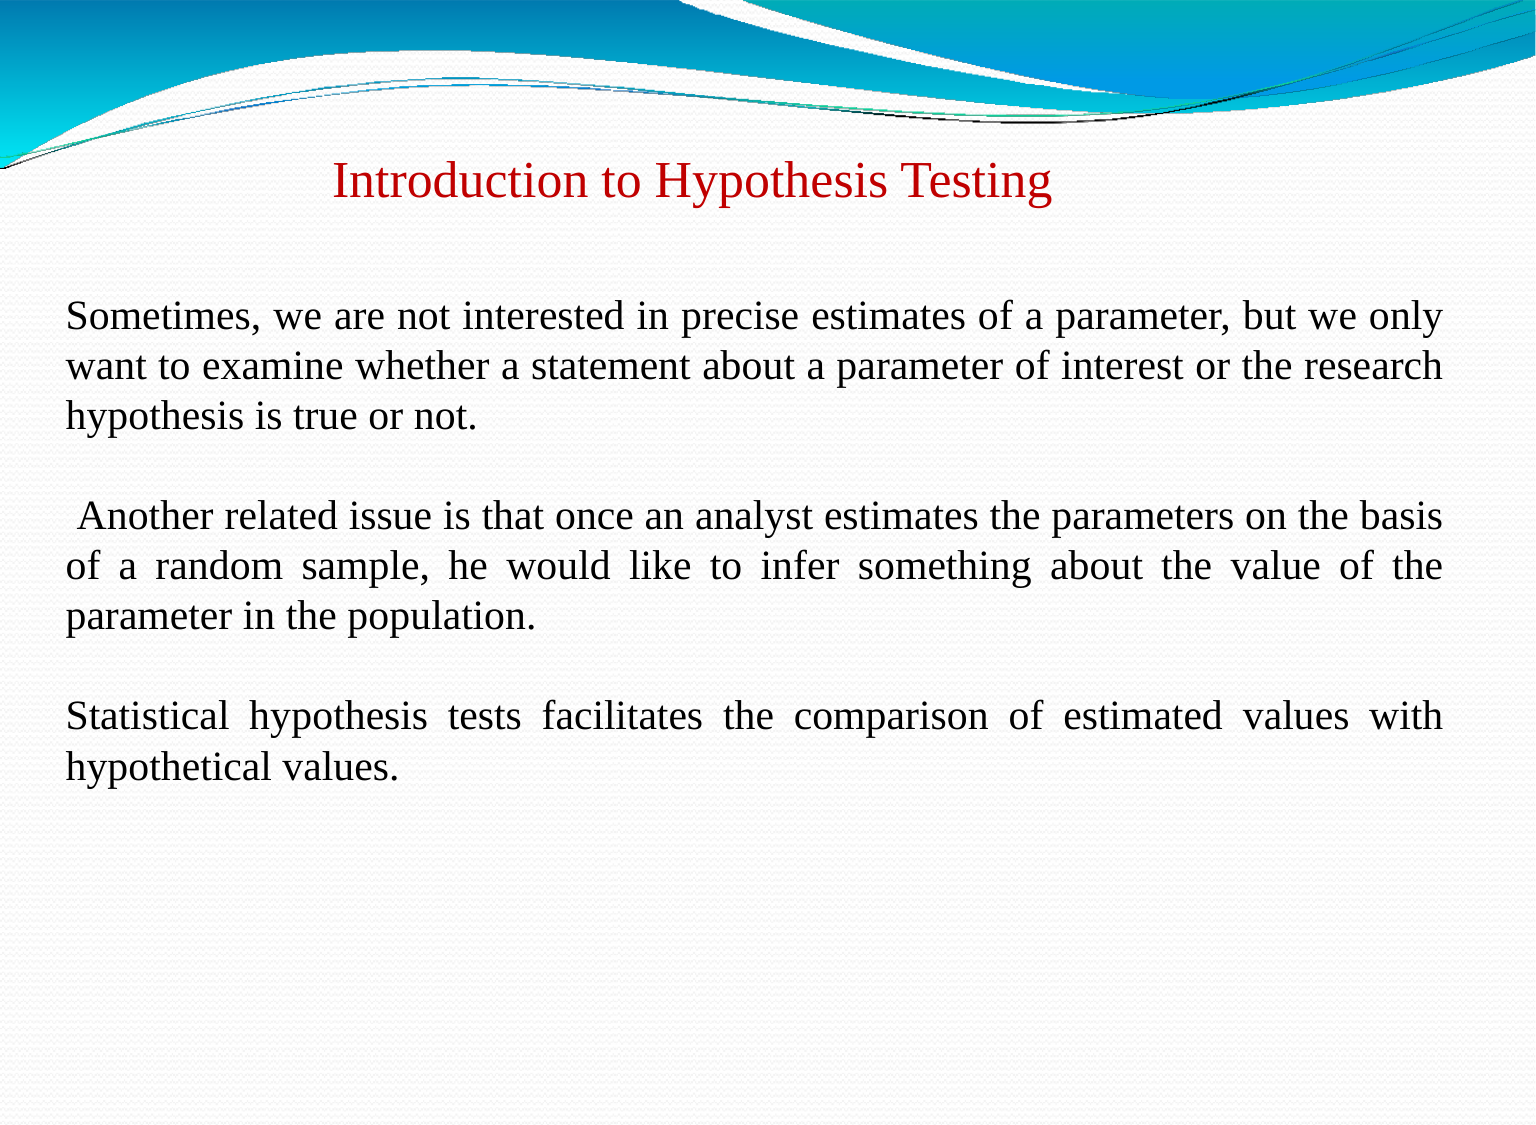

# Introduction to Hypothesis Testing
Sometimes, we are not interested in precise estimates of a parameter, but we only want to examine whether a statement about a parameter of interest or the research hypothesis is true or not.

 Another related issue is that once an analyst estimates the parameters on the basis of a random sample, he would like to infer something about the value of the parameter in the population.

Statistical hypothesis tests facilitates the comparison of estimated values with hypothetical values.